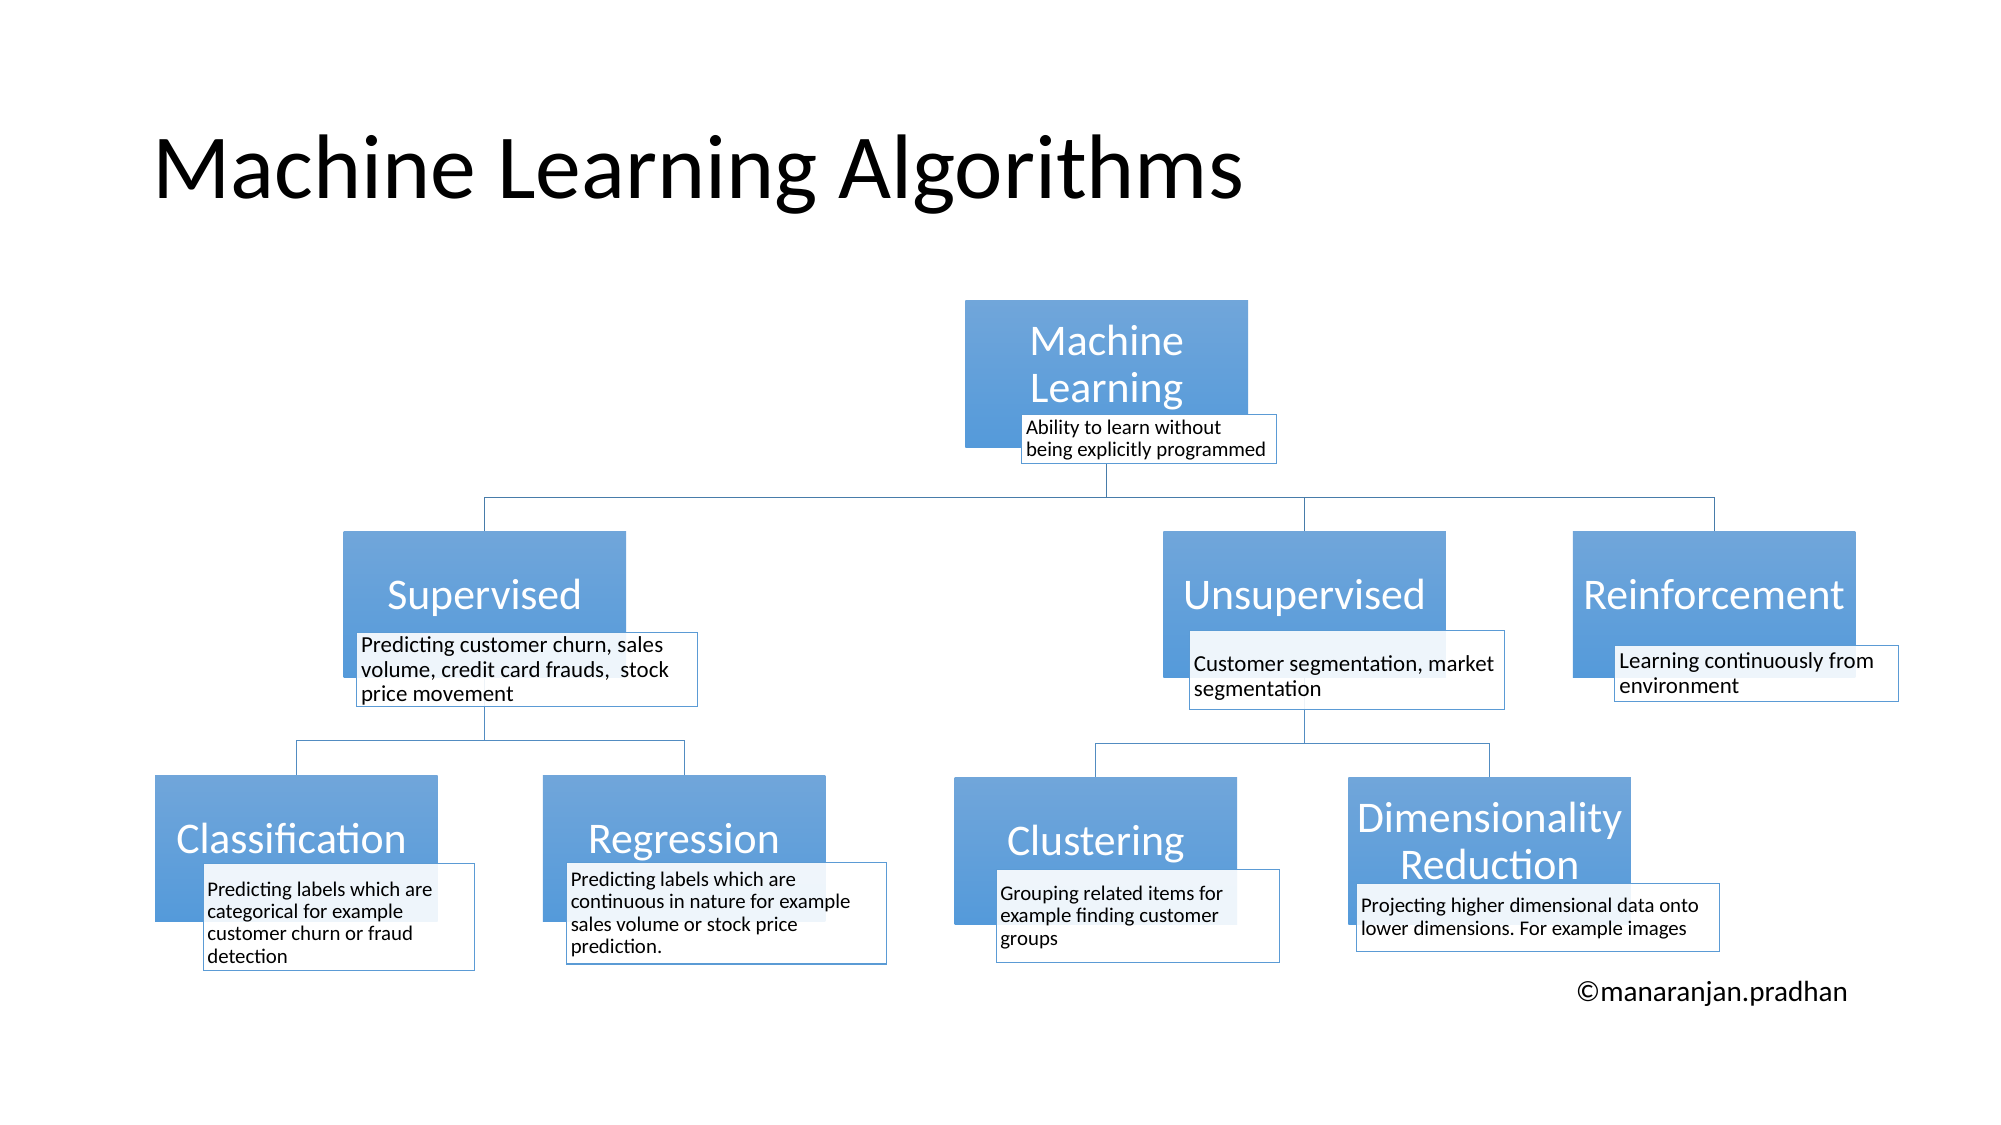

# Machine Learning Algorithms
Machine Learning
Ability to learn without being explicitly programmed
Supervised
Predicting customer churn, sales volume, credit card frauds,  stock price movement
Classification

Predicting labels which are categorical for example customer churn or fraud detection

Regression
Predicting labels which are continuous in nature for example sales volume or stock price prediction.
Unsupervised

Customer segmentation, market segmentation

Clustering
Grouping related items for example finding customer groups
Dimensionality Reduction
Projecting higher dimensional data onto lower dimensions. For example images
Reinforcement
Learning continuously from environment
©manaranjan.pradhan